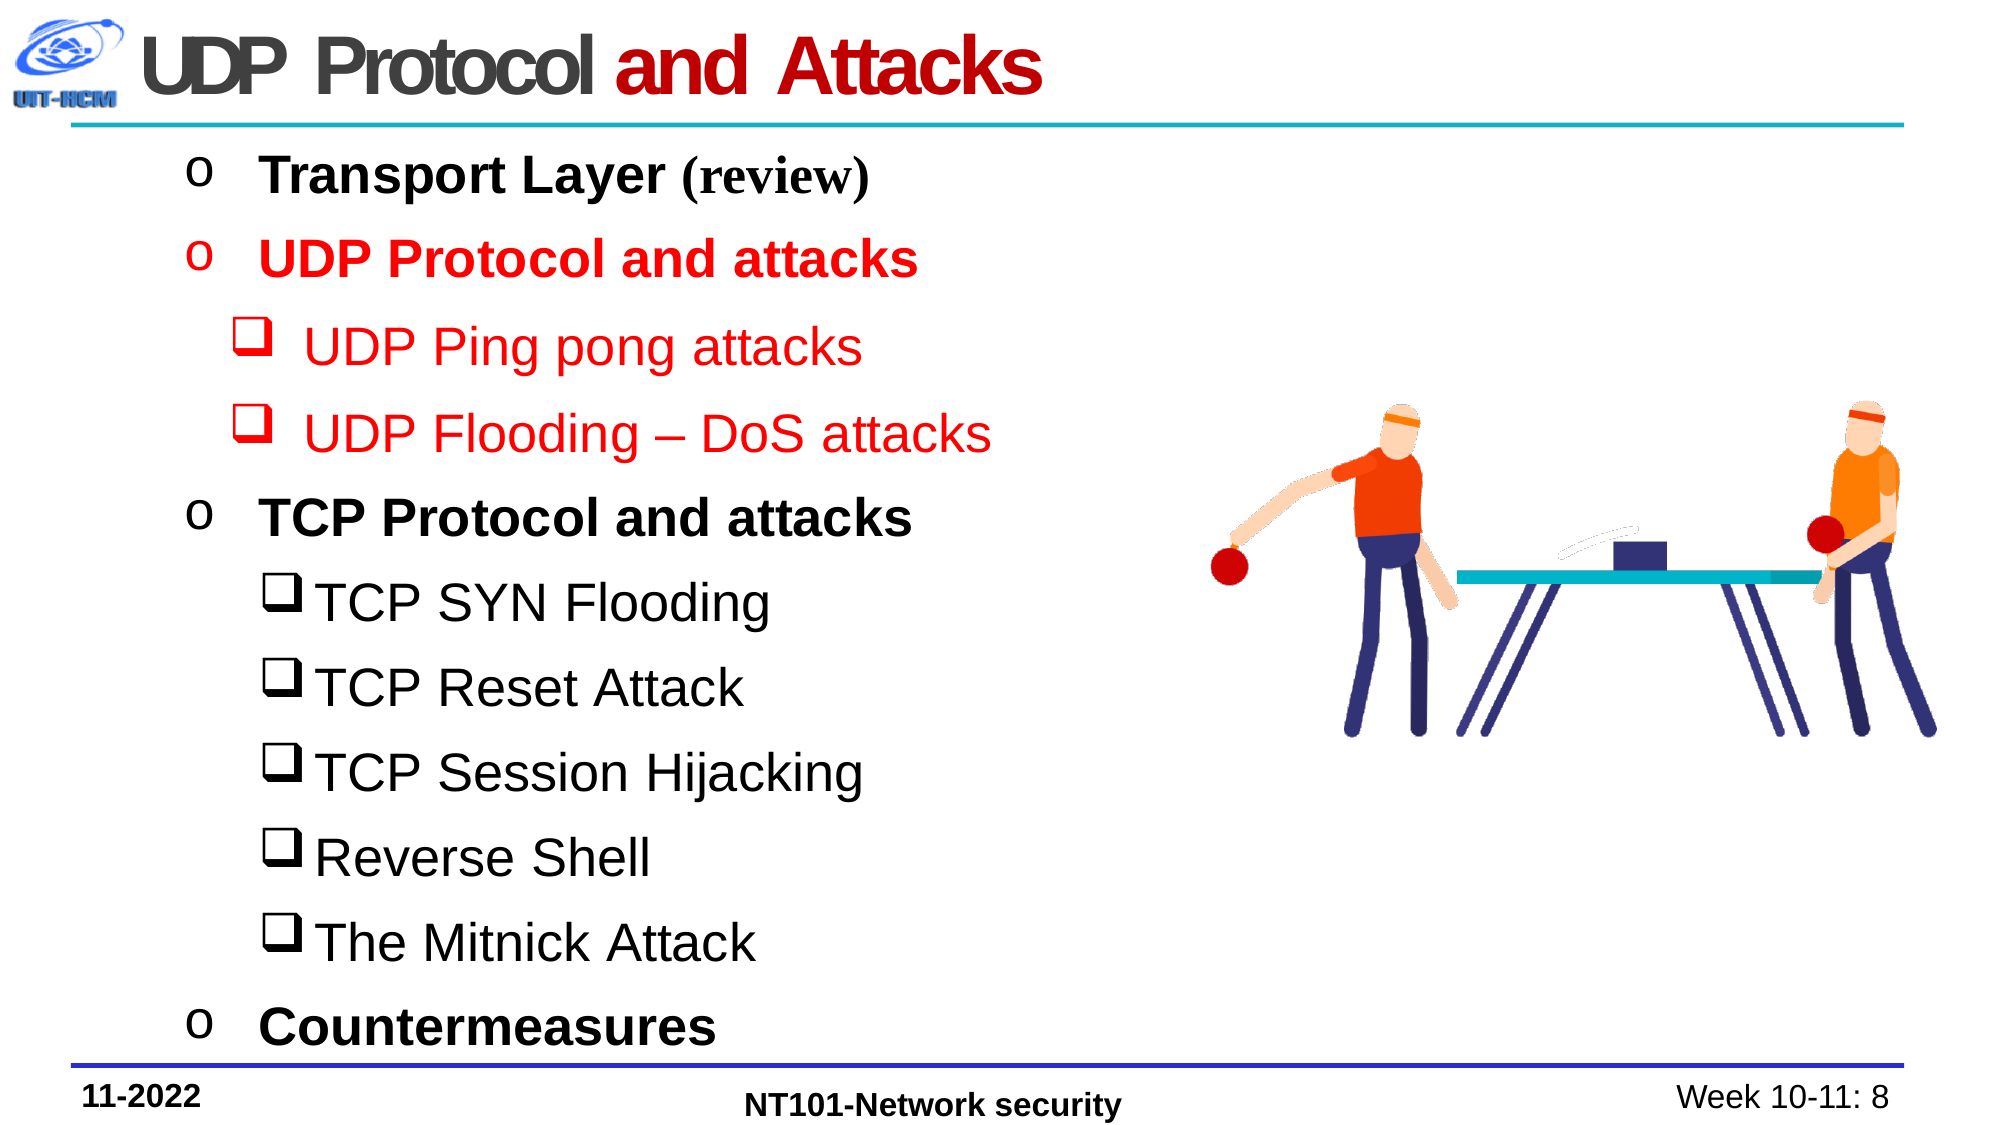

UDP Protocol and Attacks
Transport Layer (review)
UDP Protocol and attacks
UDP Ping pong attacks
UDP Flooding – DoS attacks
TCP Protocol and attacks
TCP SYN Flooding
TCP Reset Attack
TCP Session Hijacking
Reverse Shell
The Mitnick Attack
Countermeasures